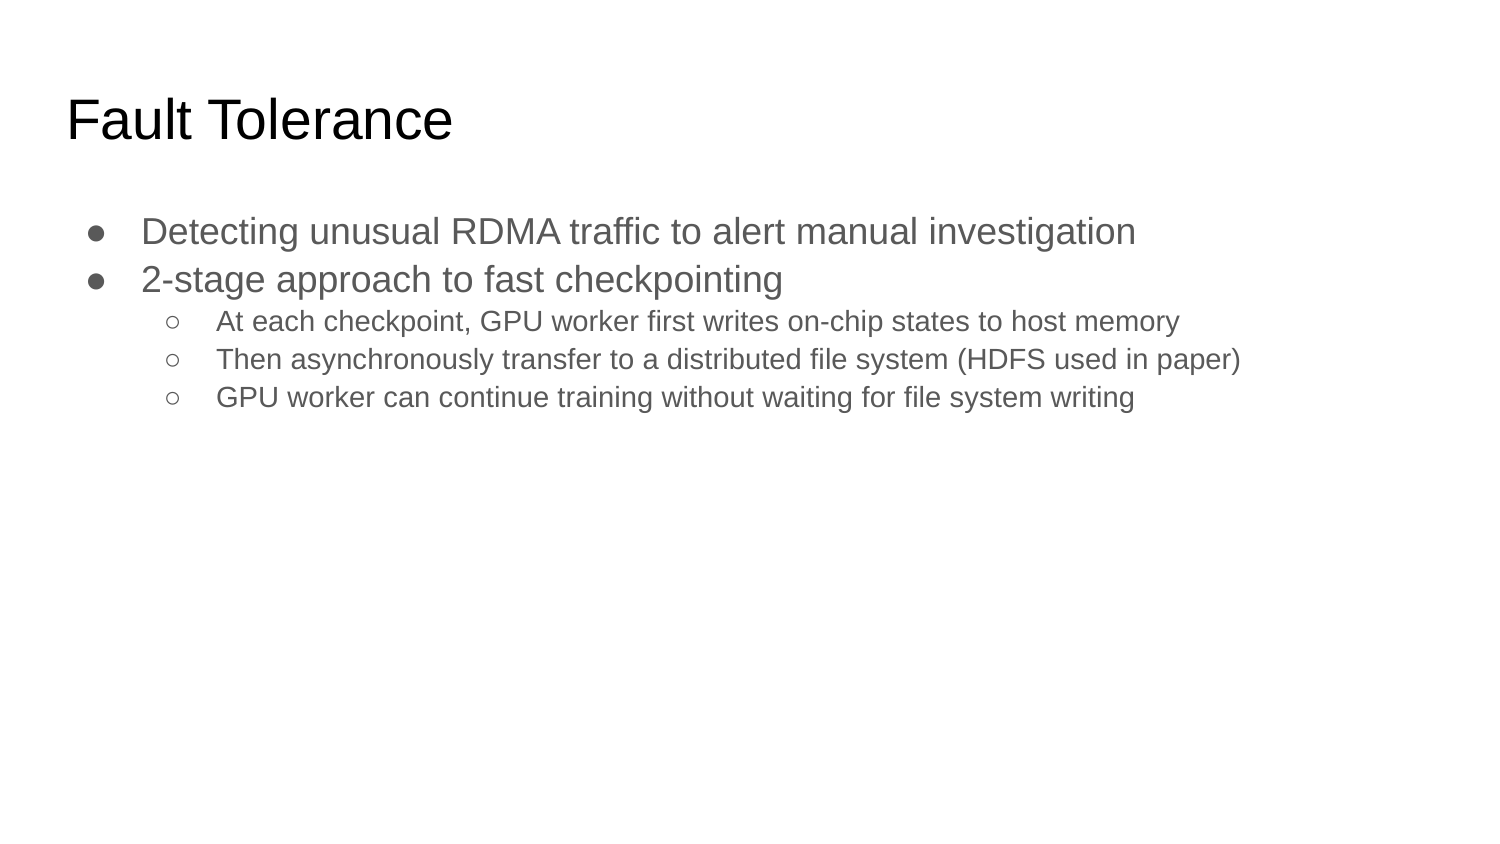

# Fault Tolerance
Detecting unusual RDMA traffic to alert manual investigation
2-stage approach to fast checkpointing
At each checkpoint, GPU worker first writes on-chip states to host memory
Then asynchronously transfer to a distributed file system (HDFS used in paper)
GPU worker can continue training without waiting for file system writing